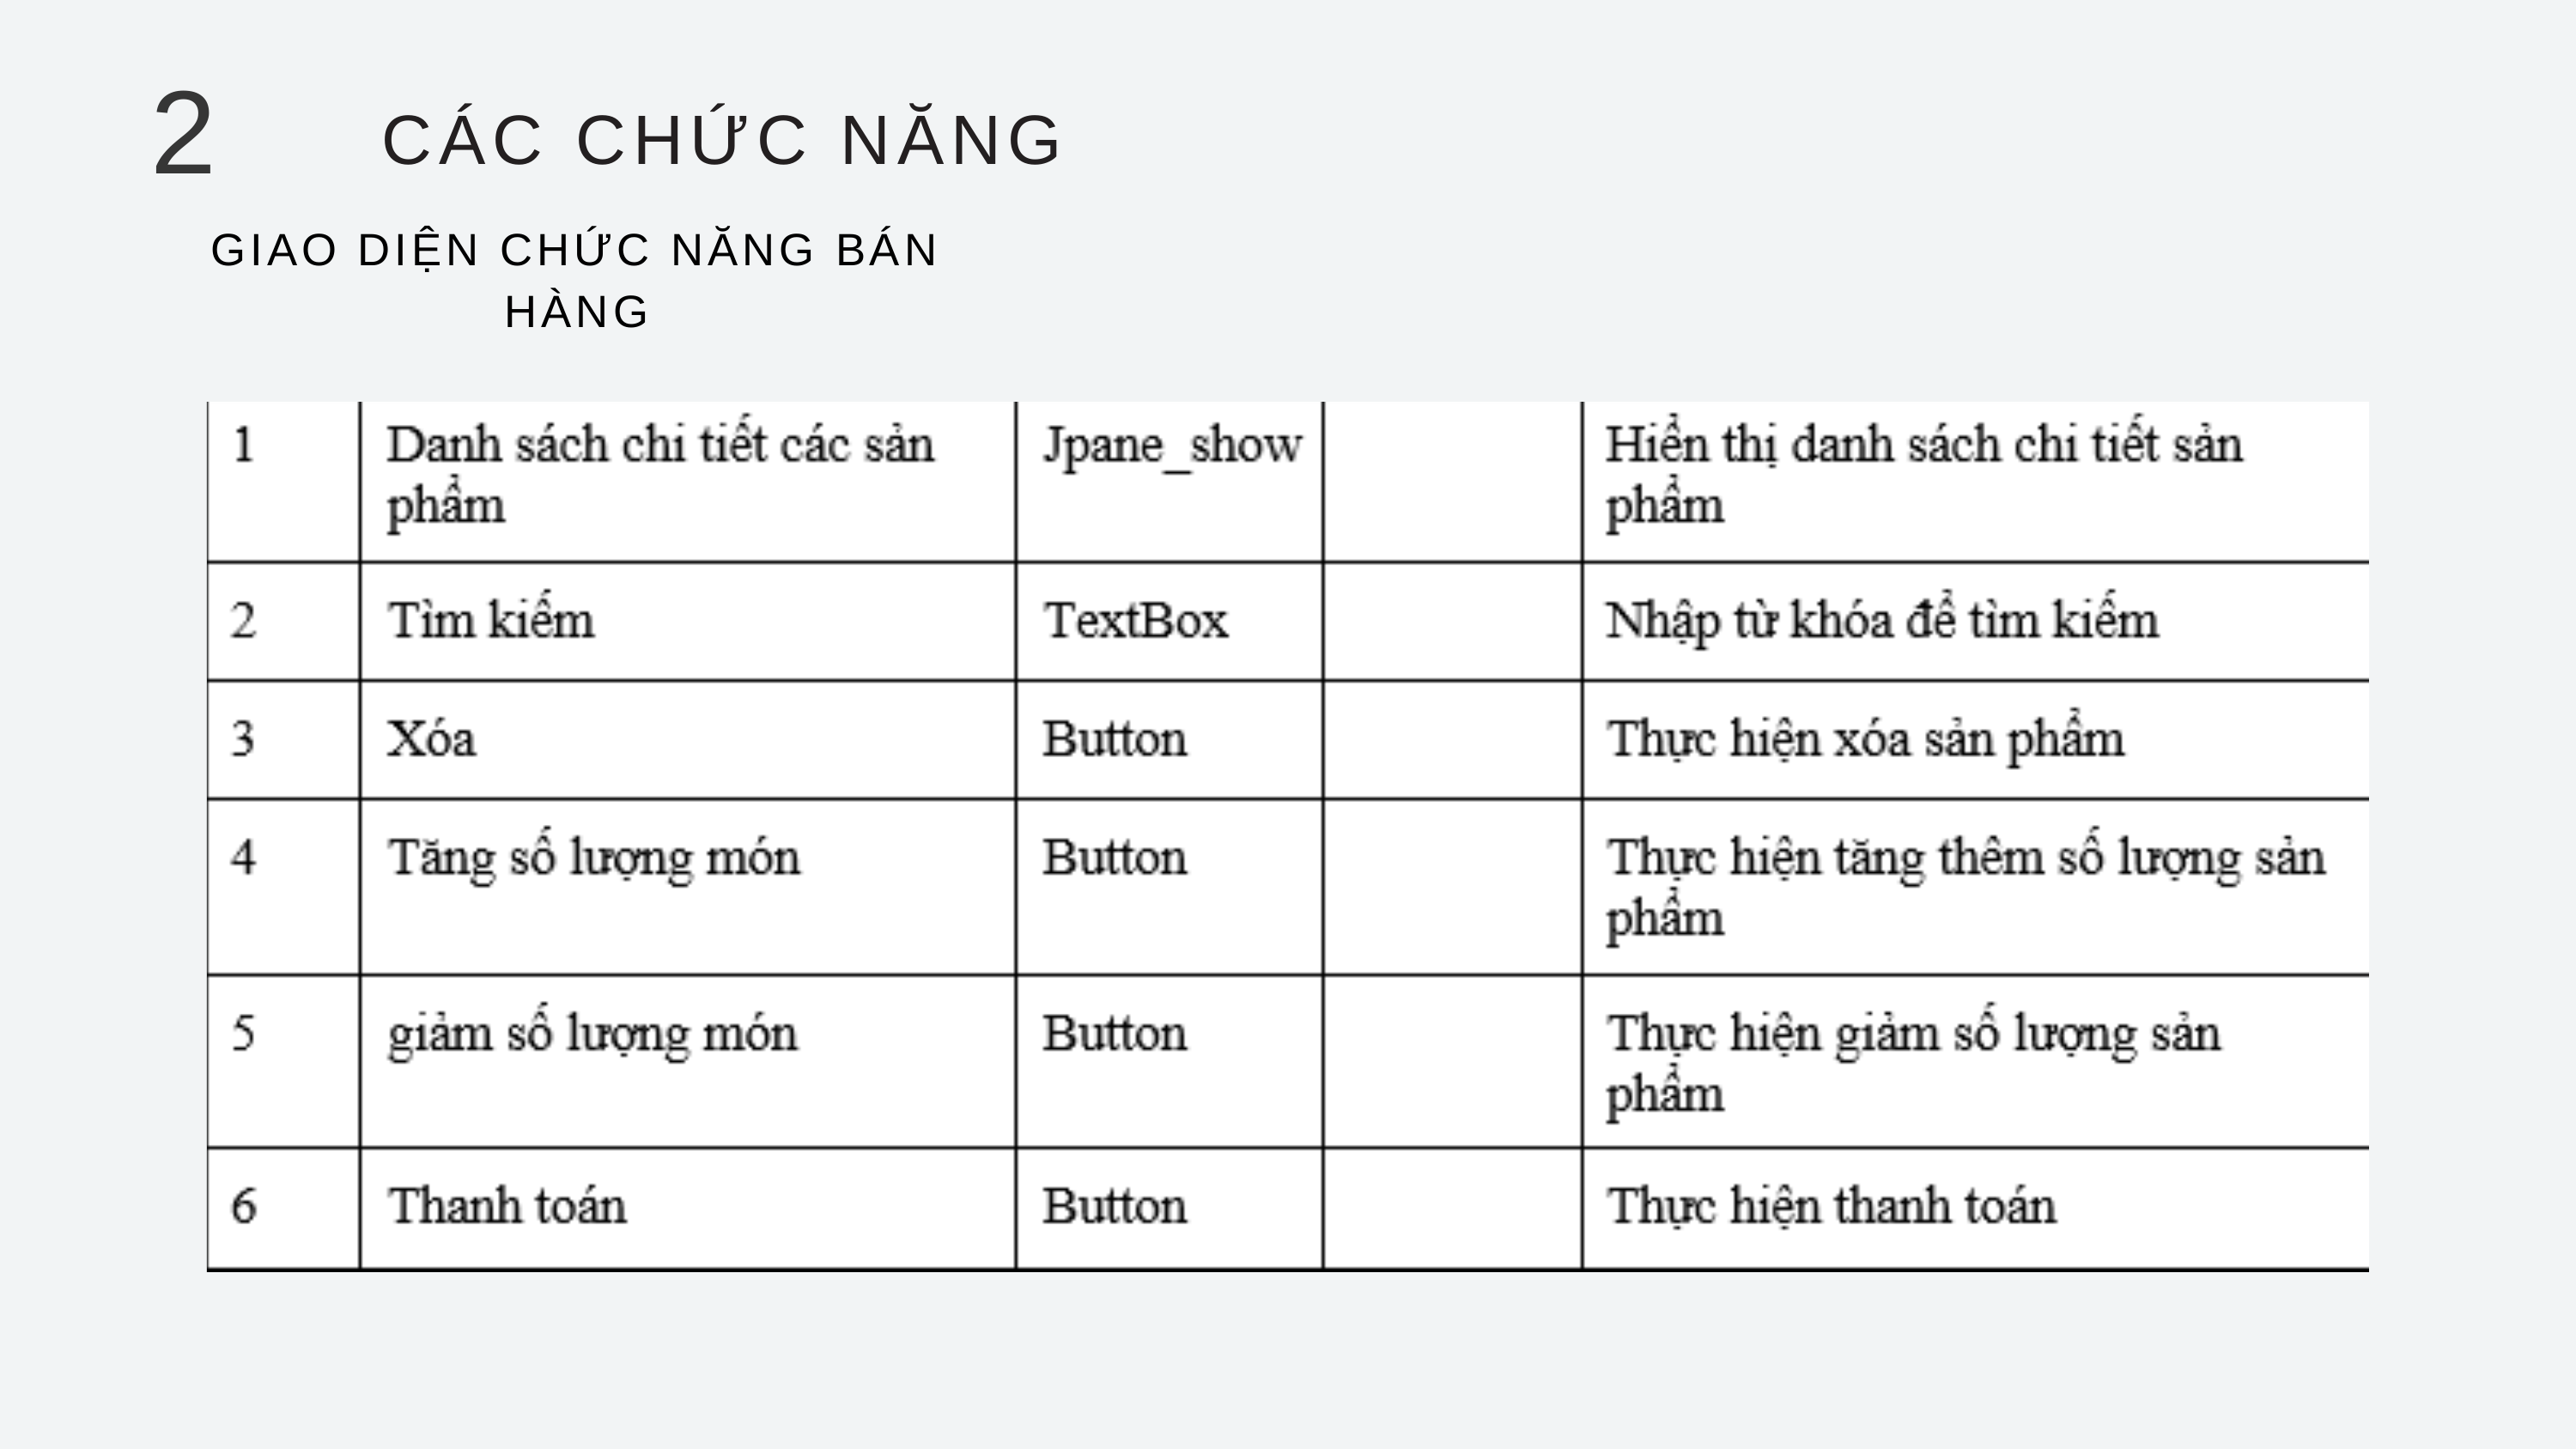

2
CÁC CHỨC NĂNG
GIAO DIỆN CHỨC NĂNG BÁN HÀNG